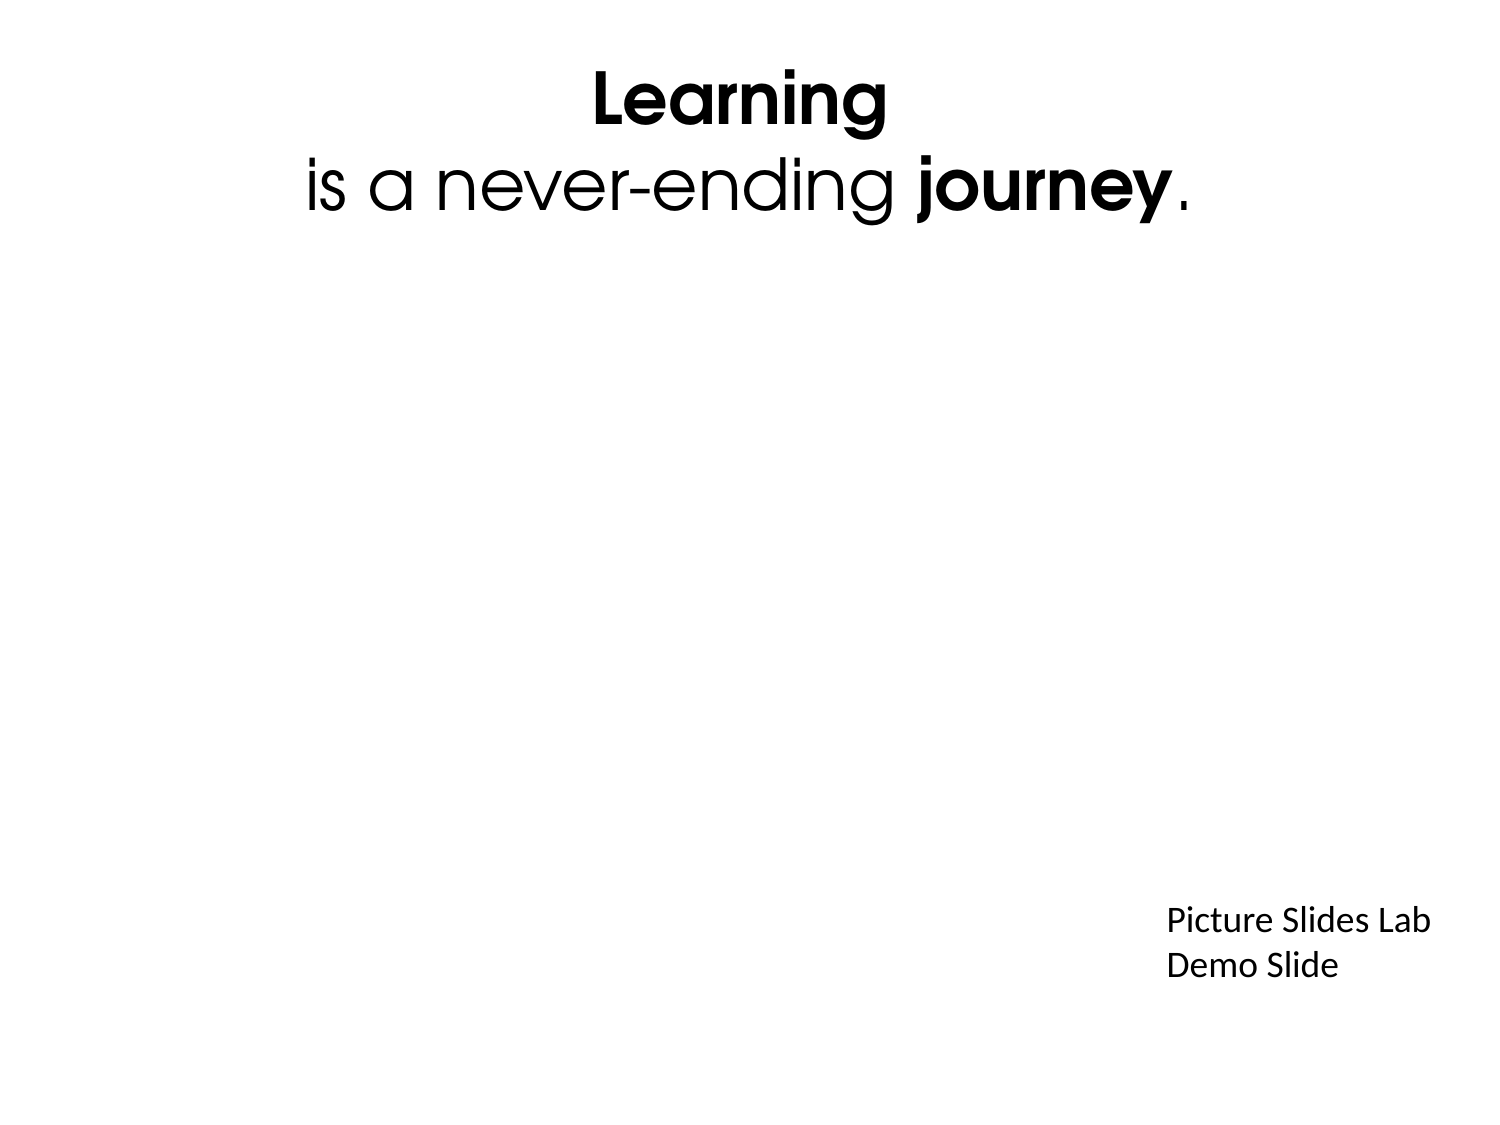

# Learning is a never-ending journey.
Picture Slides Lab
Demo Slide